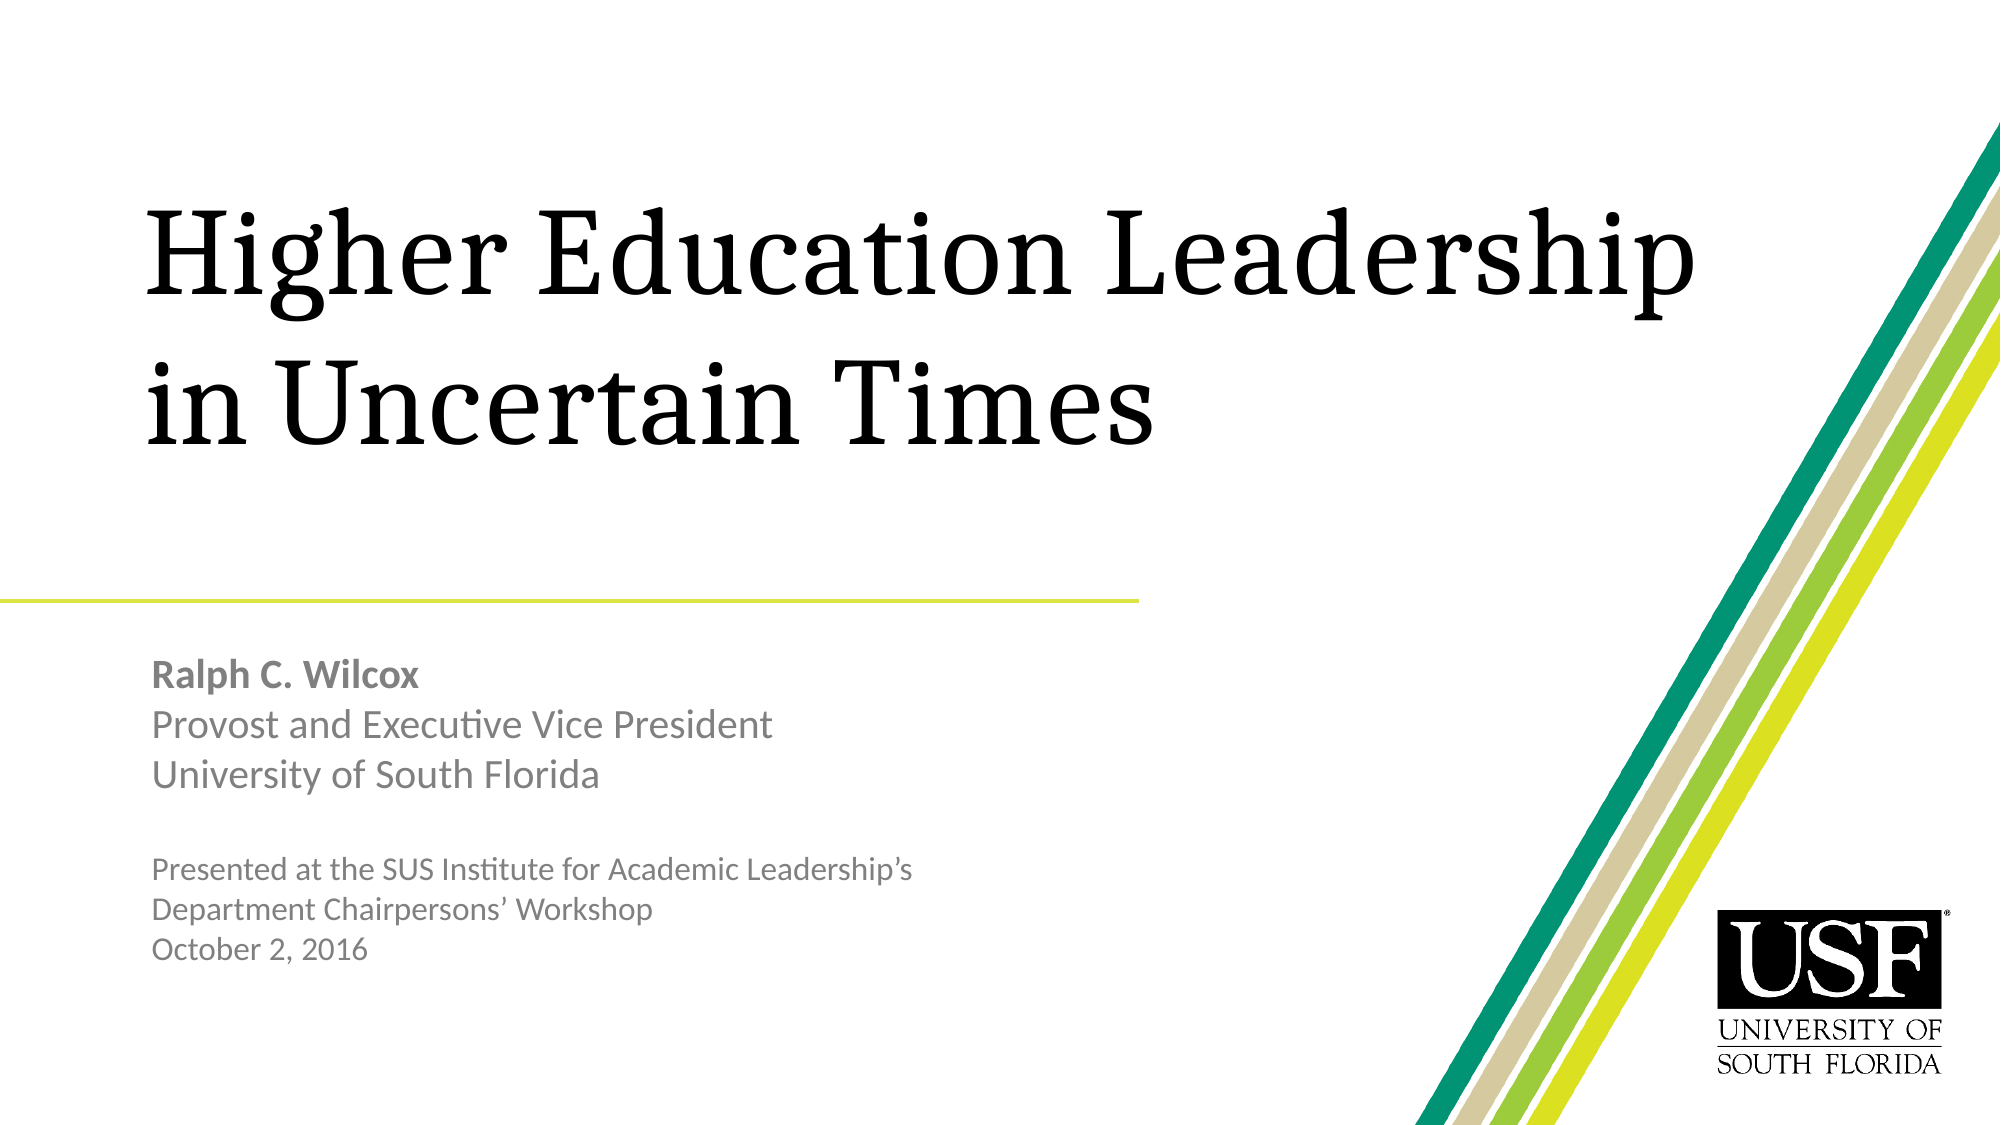

Higher Education Leadership in Uncertain Times
Ralph C. Wilcox
Provost and Executive Vice President
University of South Florida

Presented at the SUS Institute for Academic Leadership’s
Department Chairpersons’ Workshop
October 2, 2016